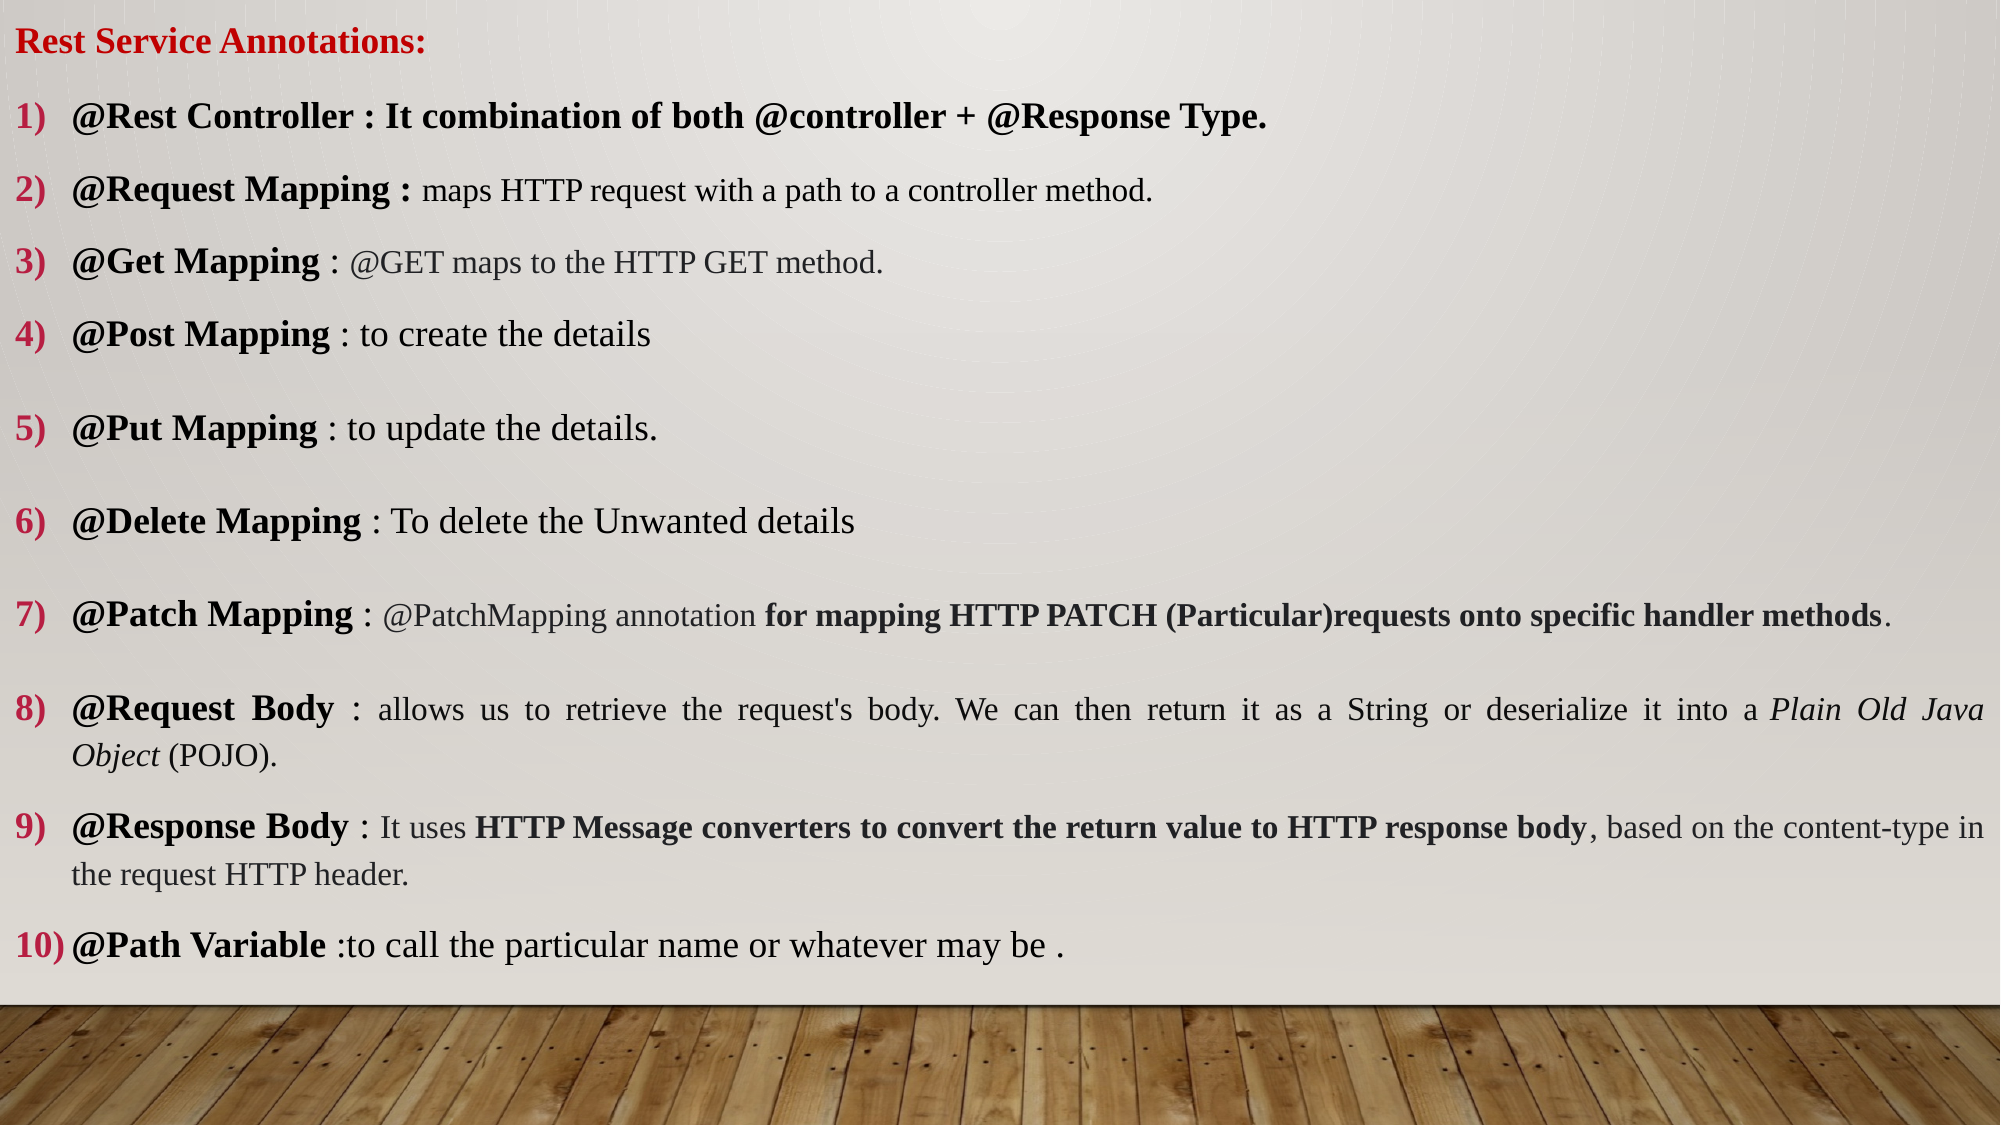

Rest Service Annotations:
@Rest Controller : It combination of both @controller + @Response Type.
@Request Mapping : maps HTTP request with a path to a controller method.
@Get Mapping : @GET maps to the HTTP GET method.
@Post Mapping : to create the details
@Put Mapping : to update the details.
@Delete Mapping : To delete the Unwanted details
@Patch Mapping : @PatchMapping annotation for mapping HTTP PATCH (Particular)requests onto specific handler methods.
@Request Body : allows us to retrieve the request's body. We can then return it as a String or deserialize it into a Plain Old Java Object (POJO).
@Response Body : It uses HTTP Message converters to convert the return value to HTTP response body, based on the content-type in the request HTTP header.
@Path Variable :to call the particular name or whatever may be .